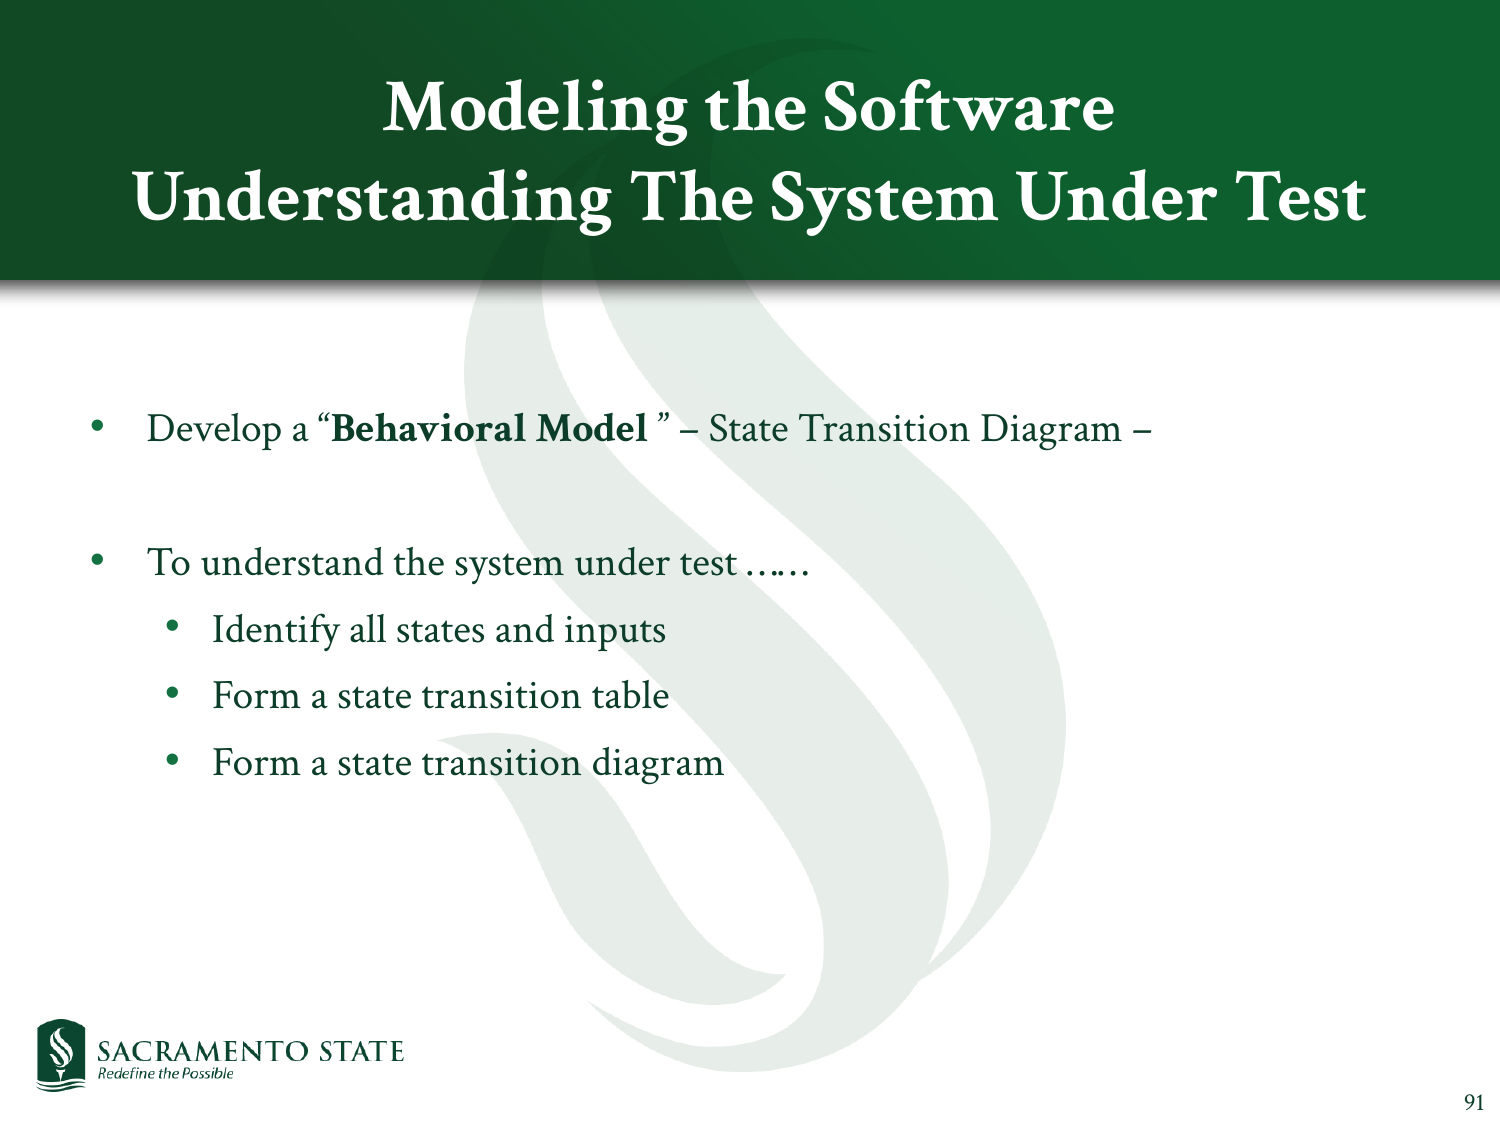

# Modeling the Software Understanding The System Under Test

Develop a “Behavioral Model ” – State Transition Diagram –

To understand the system under test ……
Identify all states and inputs
Form a state transition table
Form a state transition diagram

91